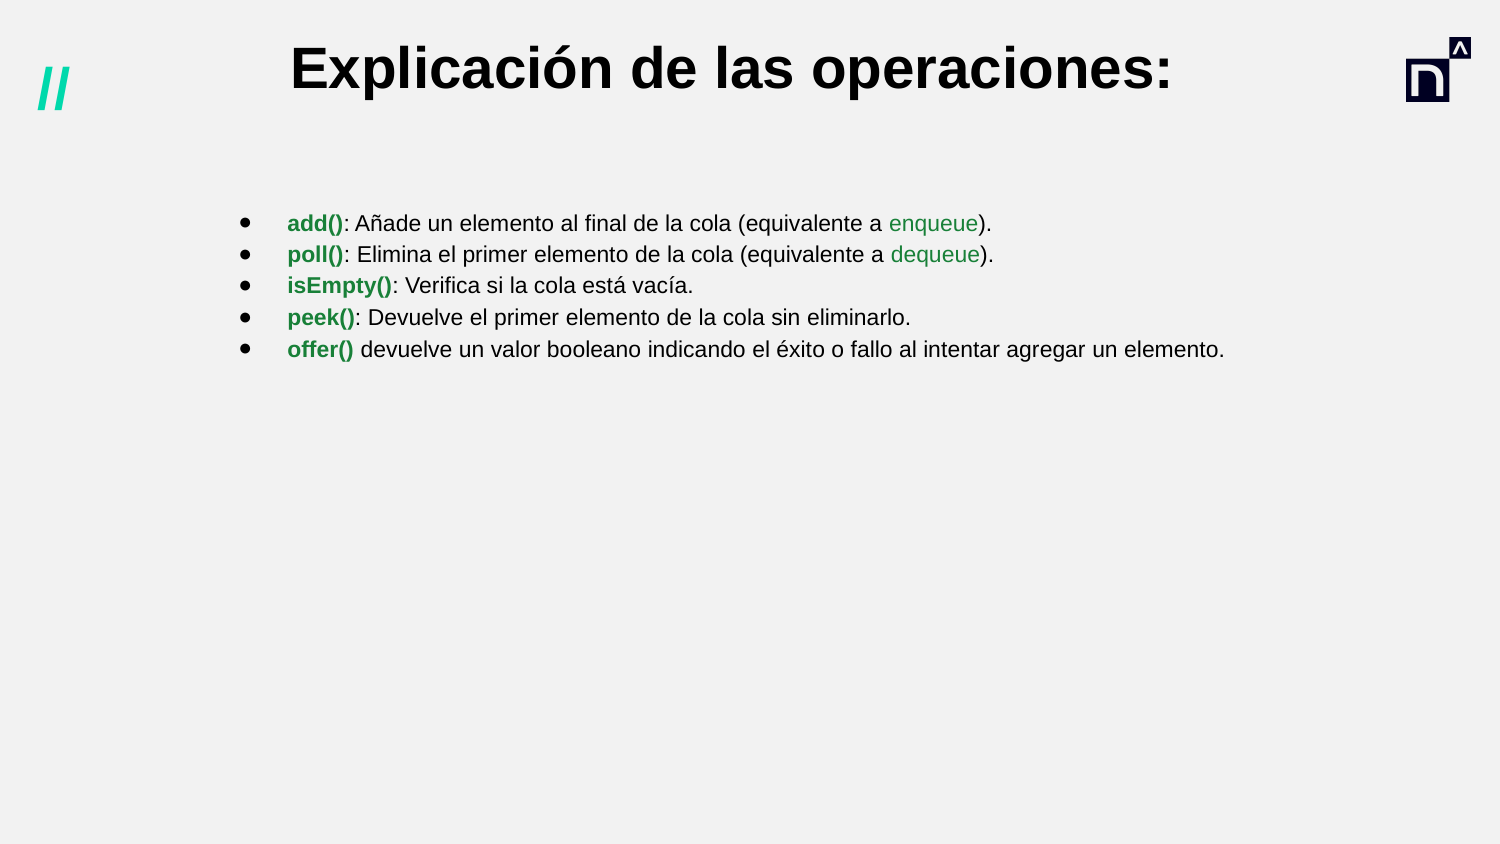

# Explicación de las operaciones:

add(): Añade un elemento al final de la cola (equivalente a enqueue).
poll(): Elimina el primer elemento de la cola (equivalente a dequeue).
isEmpty(): Verifica si la cola está vacía.
peek(): Devuelve el primer elemento de la cola sin eliminarlo.
offer() devuelve un valor booleano indicando el éxito o fallo al intentar agregar un elemento.